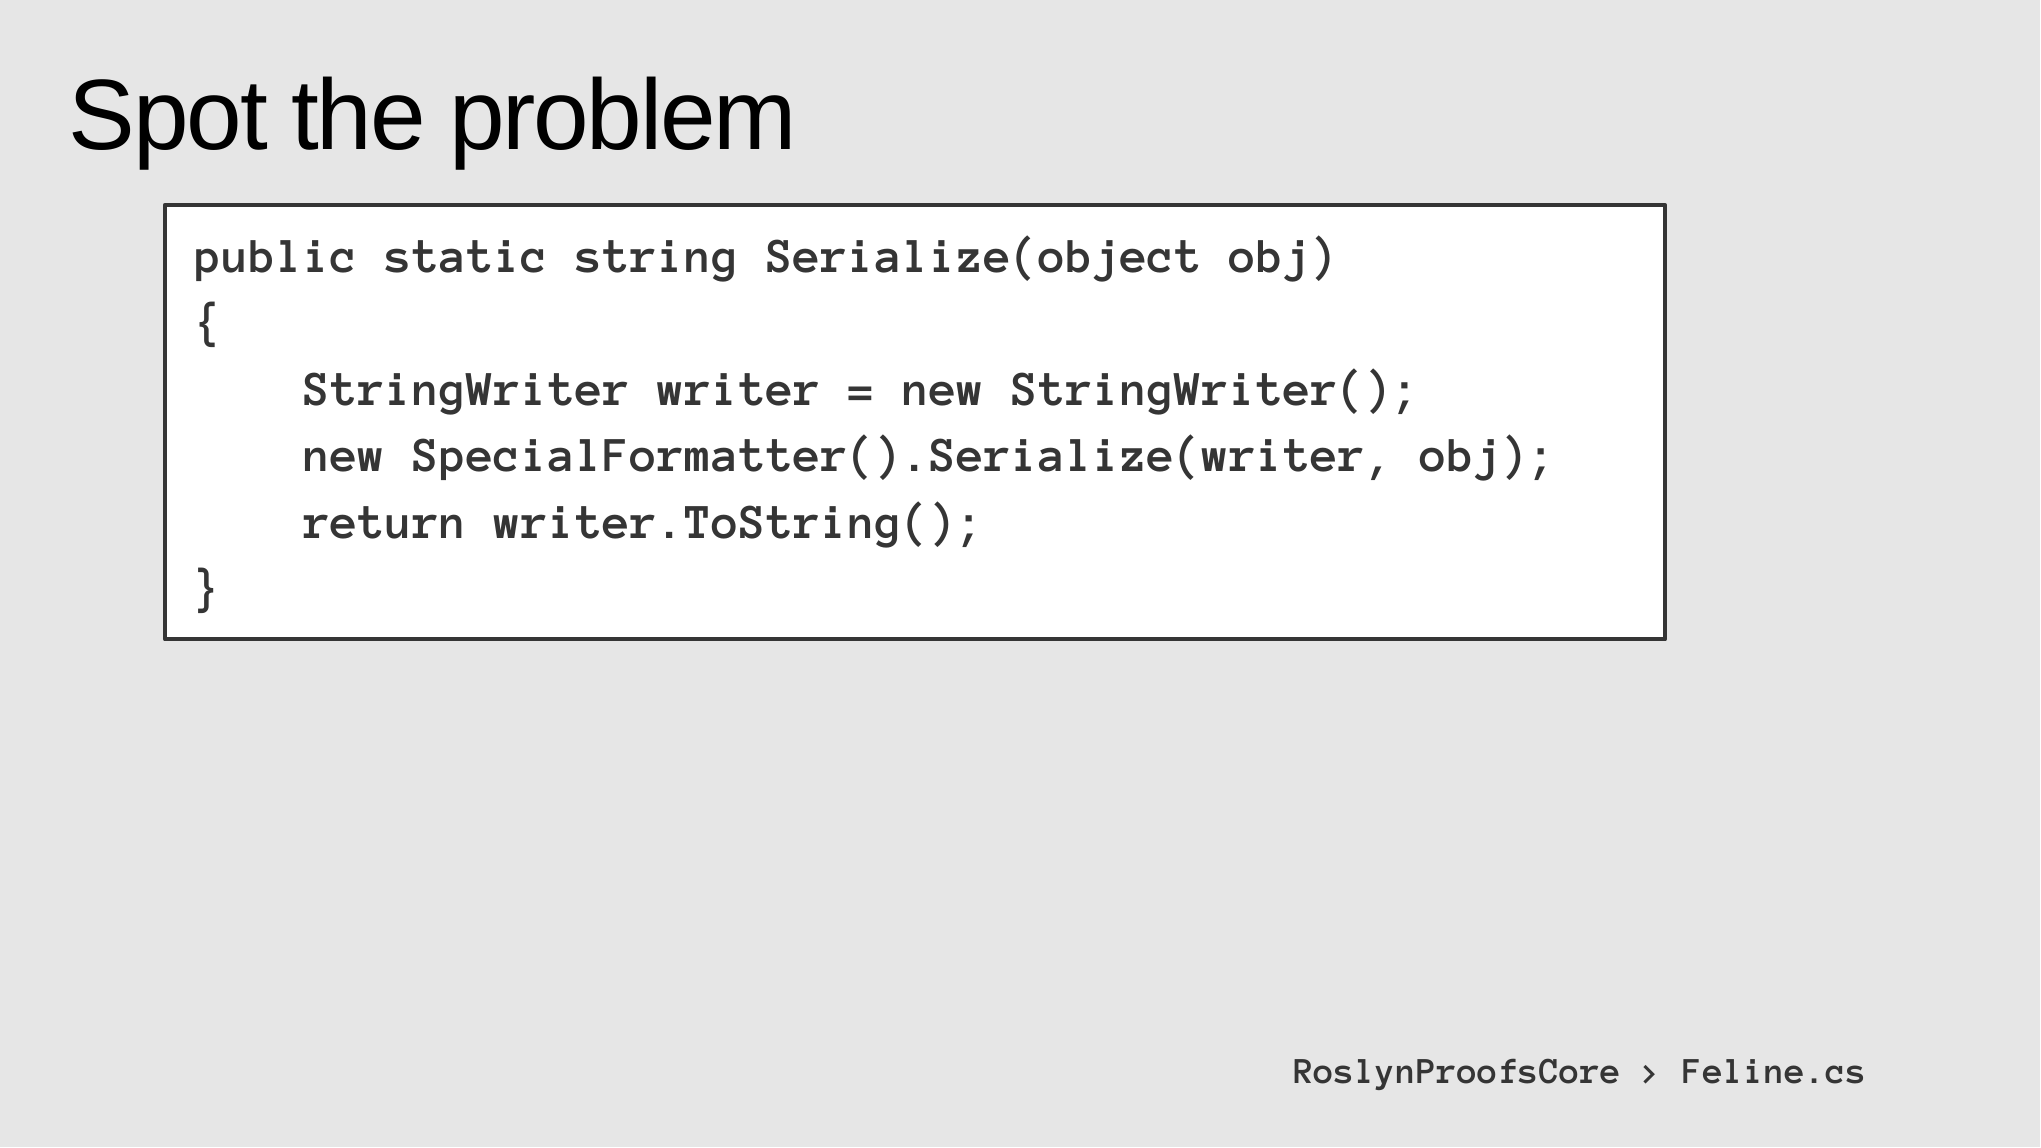

# Spot the problem
public static string Serialize(object obj)
{
    StringWriter writer = new StringWriter();
    new SpecialFormatter().Serialize(writer, obj);
    return writer.ToString();
}
RoslynProofsCore > Feline.cs